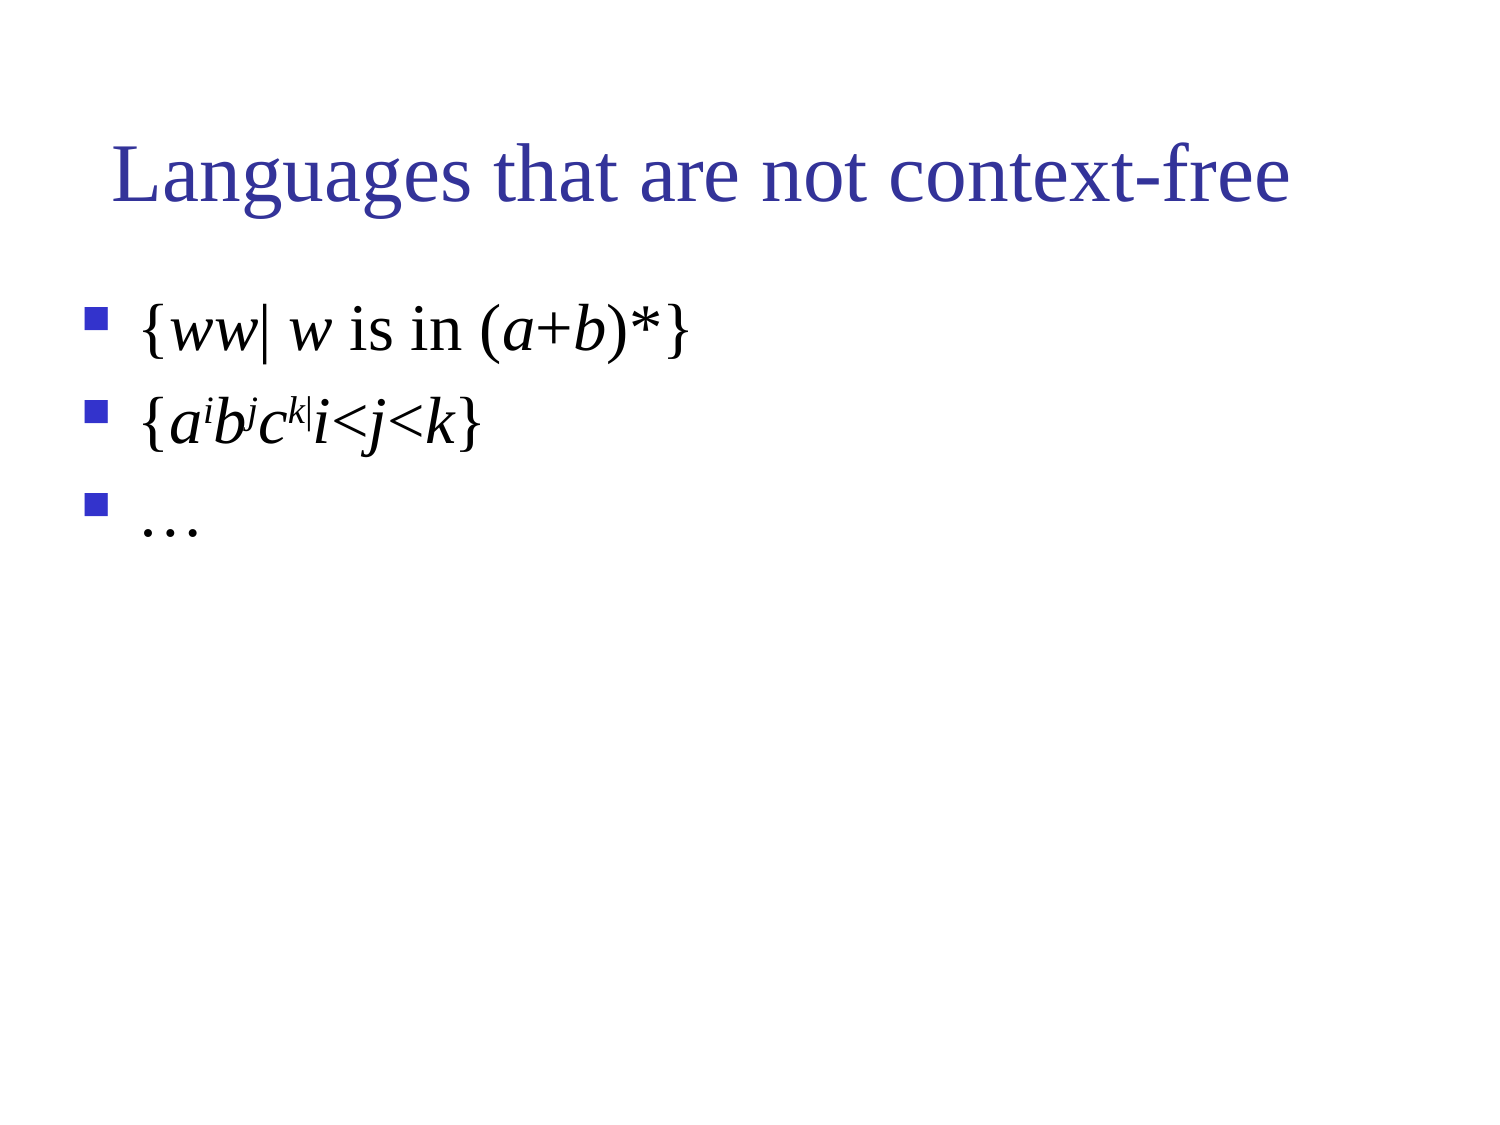

# Languages that are not context-free
{ww| w is in (a+b)*}
{aibjck|i<j<k}
…